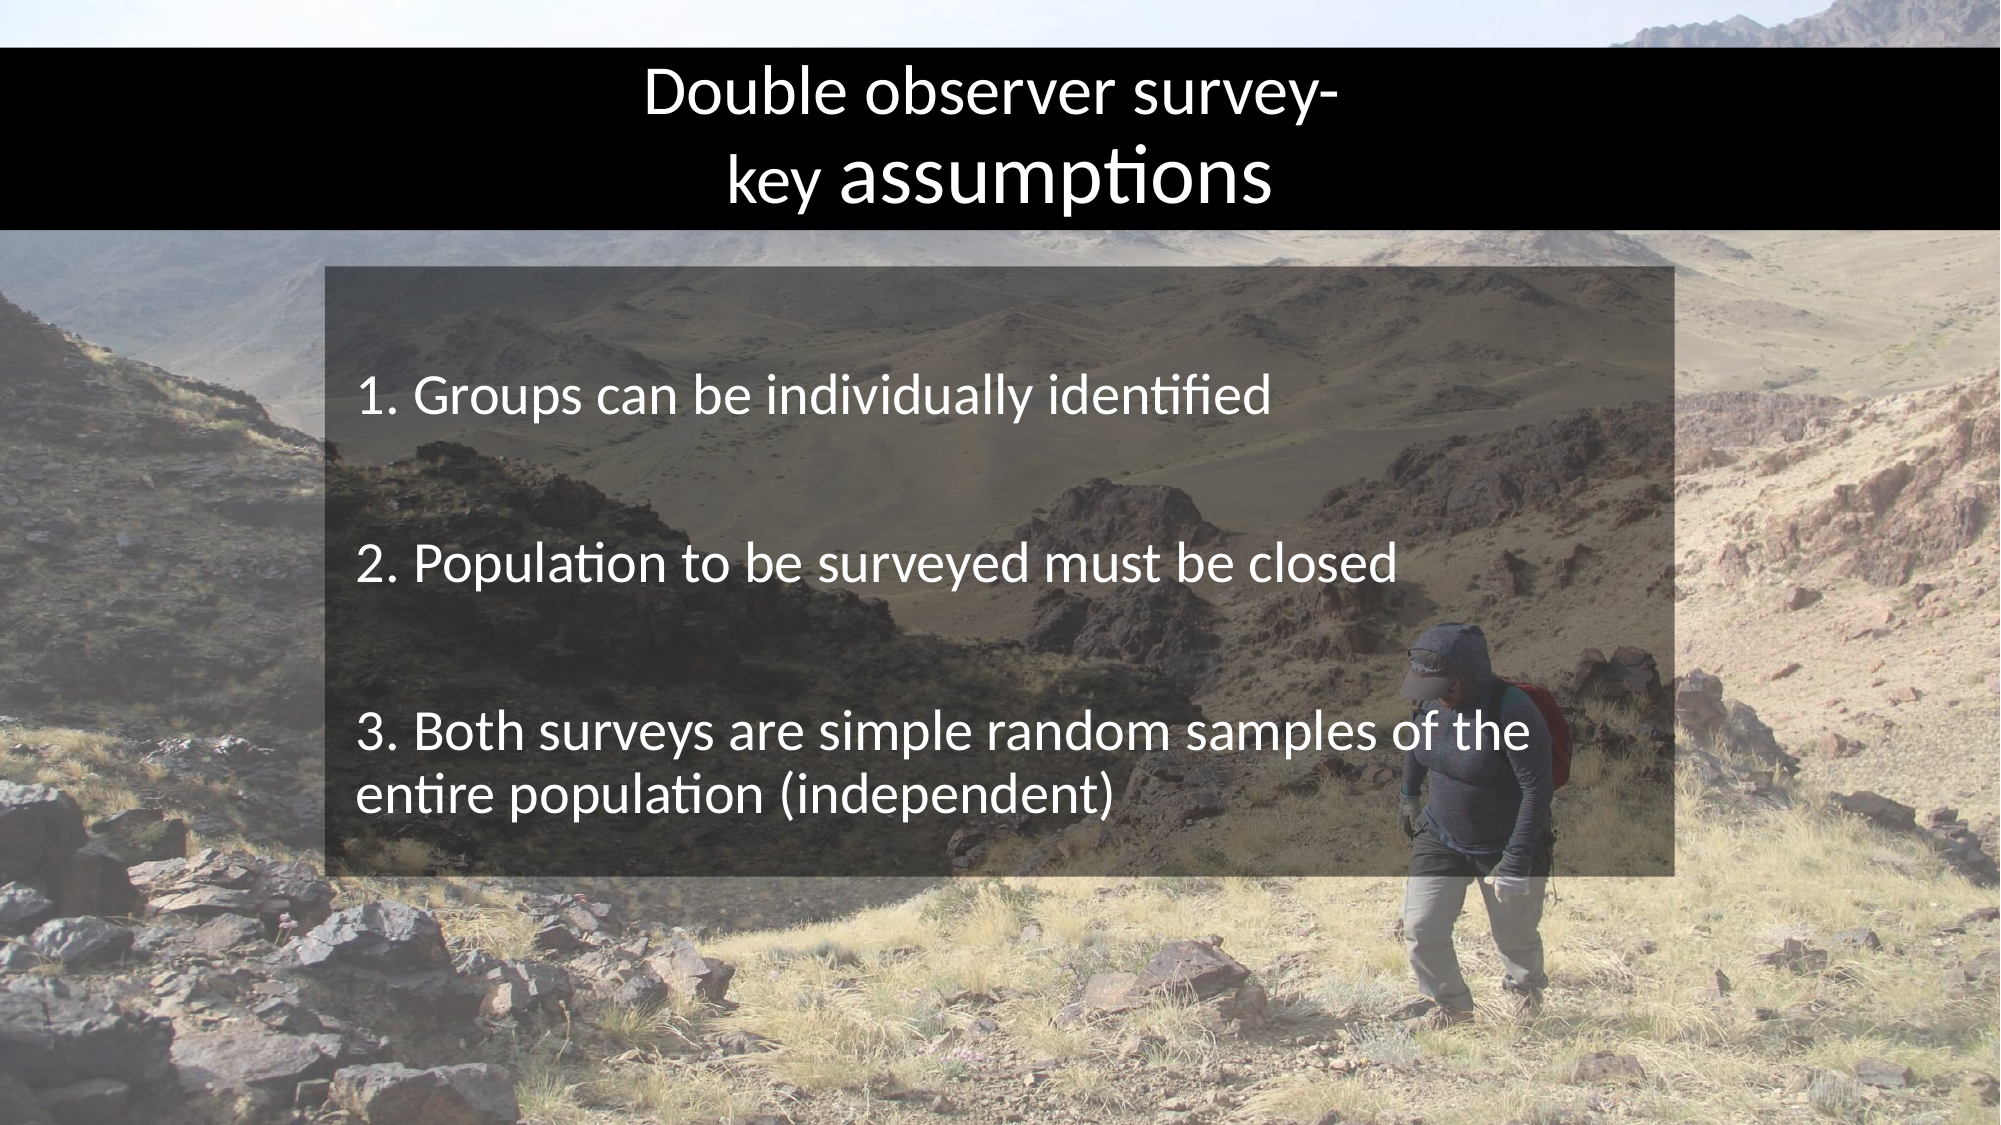

Double observer survey-
key assumptions

1. Groups can be individually identified

2. Population to be surveyed must be closed

3. Both surveys are simple random samples of the entire population (independent)